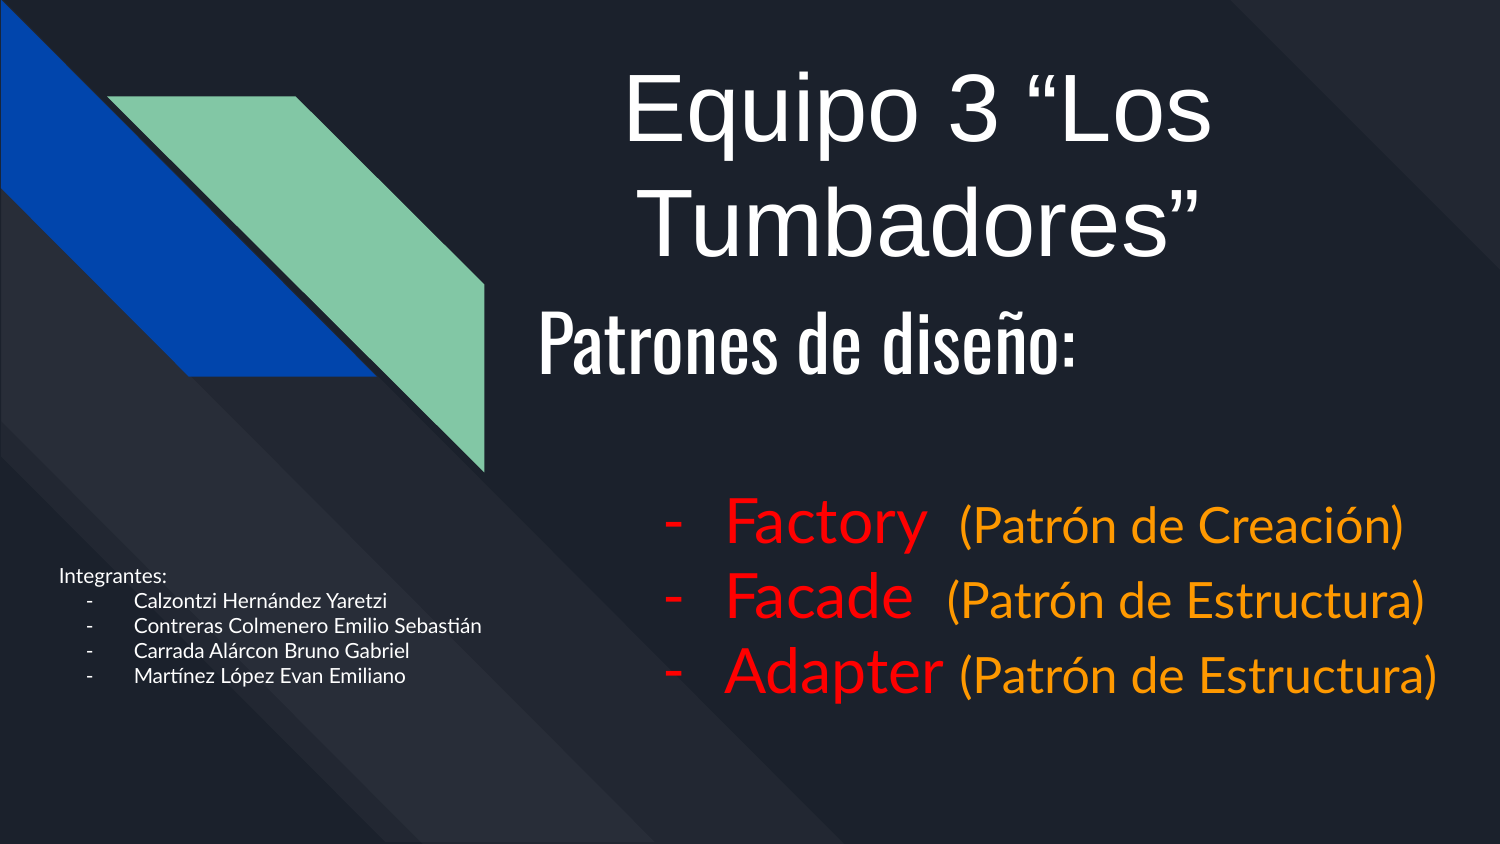

# Equipo 3 “Los Tumbadores”
Patrones de diseño:
Factory  (Patrón de Creación)
Facade  (Patrón de Estructura)
Adapter (Patrón de Estructura)
Integrantes:
Calzontzi Hernández Yaretzi
Contreras Colmenero Emilio Sebastián
Carrada Alárcon Bruno Gabriel
Martínez López Evan Emiliano